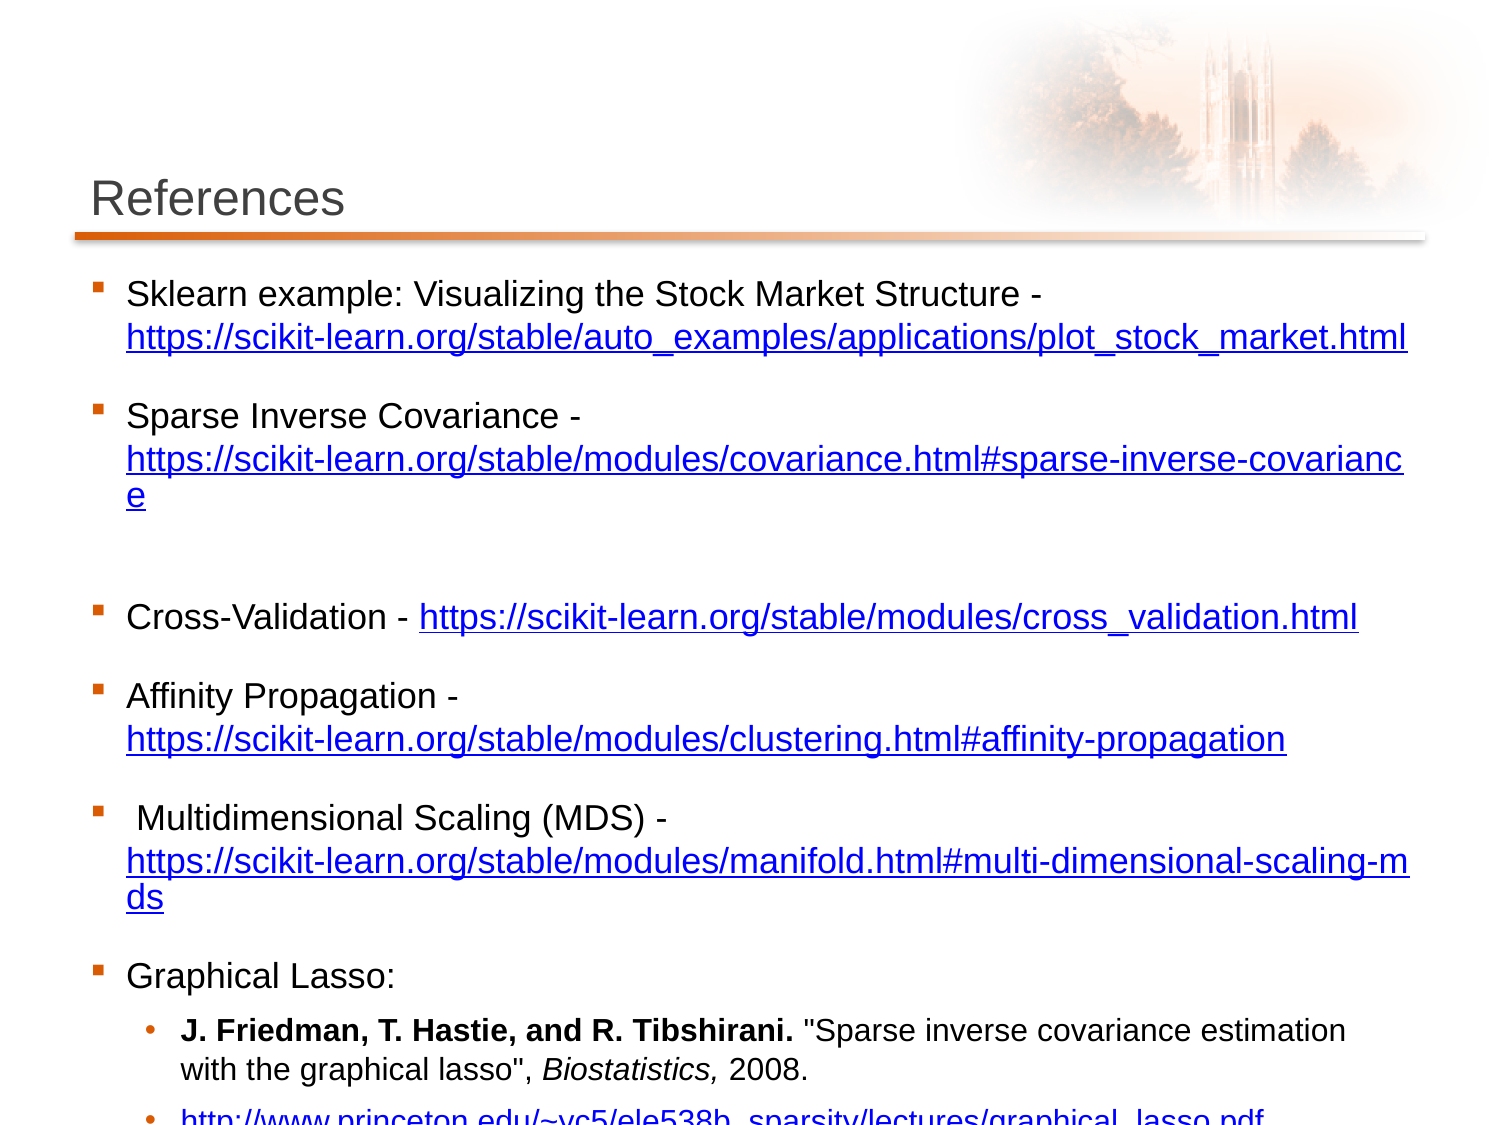

# References
Sklearn example: Visualizing the Stock Market Structure - https://scikit-learn.org/stable/auto_examples/applications/plot_stock_market.html
Sparse Inverse Covariance - https://scikit-learn.org/stable/modules/covariance.html#sparse-inverse-covariance
Cross-Validation - https://scikit-learn.org/stable/modules/cross_validation.html
Affinity Propagation - https://scikit-learn.org/stable/modules/clustering.html#affinity-propagation
 Multidimensional Scaling (MDS) - https://scikit-learn.org/stable/modules/manifold.html#multi-dimensional-scaling-mds
Graphical Lasso:
J. Friedman, T. Hastie, and R. Tibshirani. "Sparse inverse covariance estimation with the graphical lasso", Biostatistics, 2008.
http://www.princeton.edu/~yc5/ele538b_sparsity/lectures/graphical_lasso.pdf